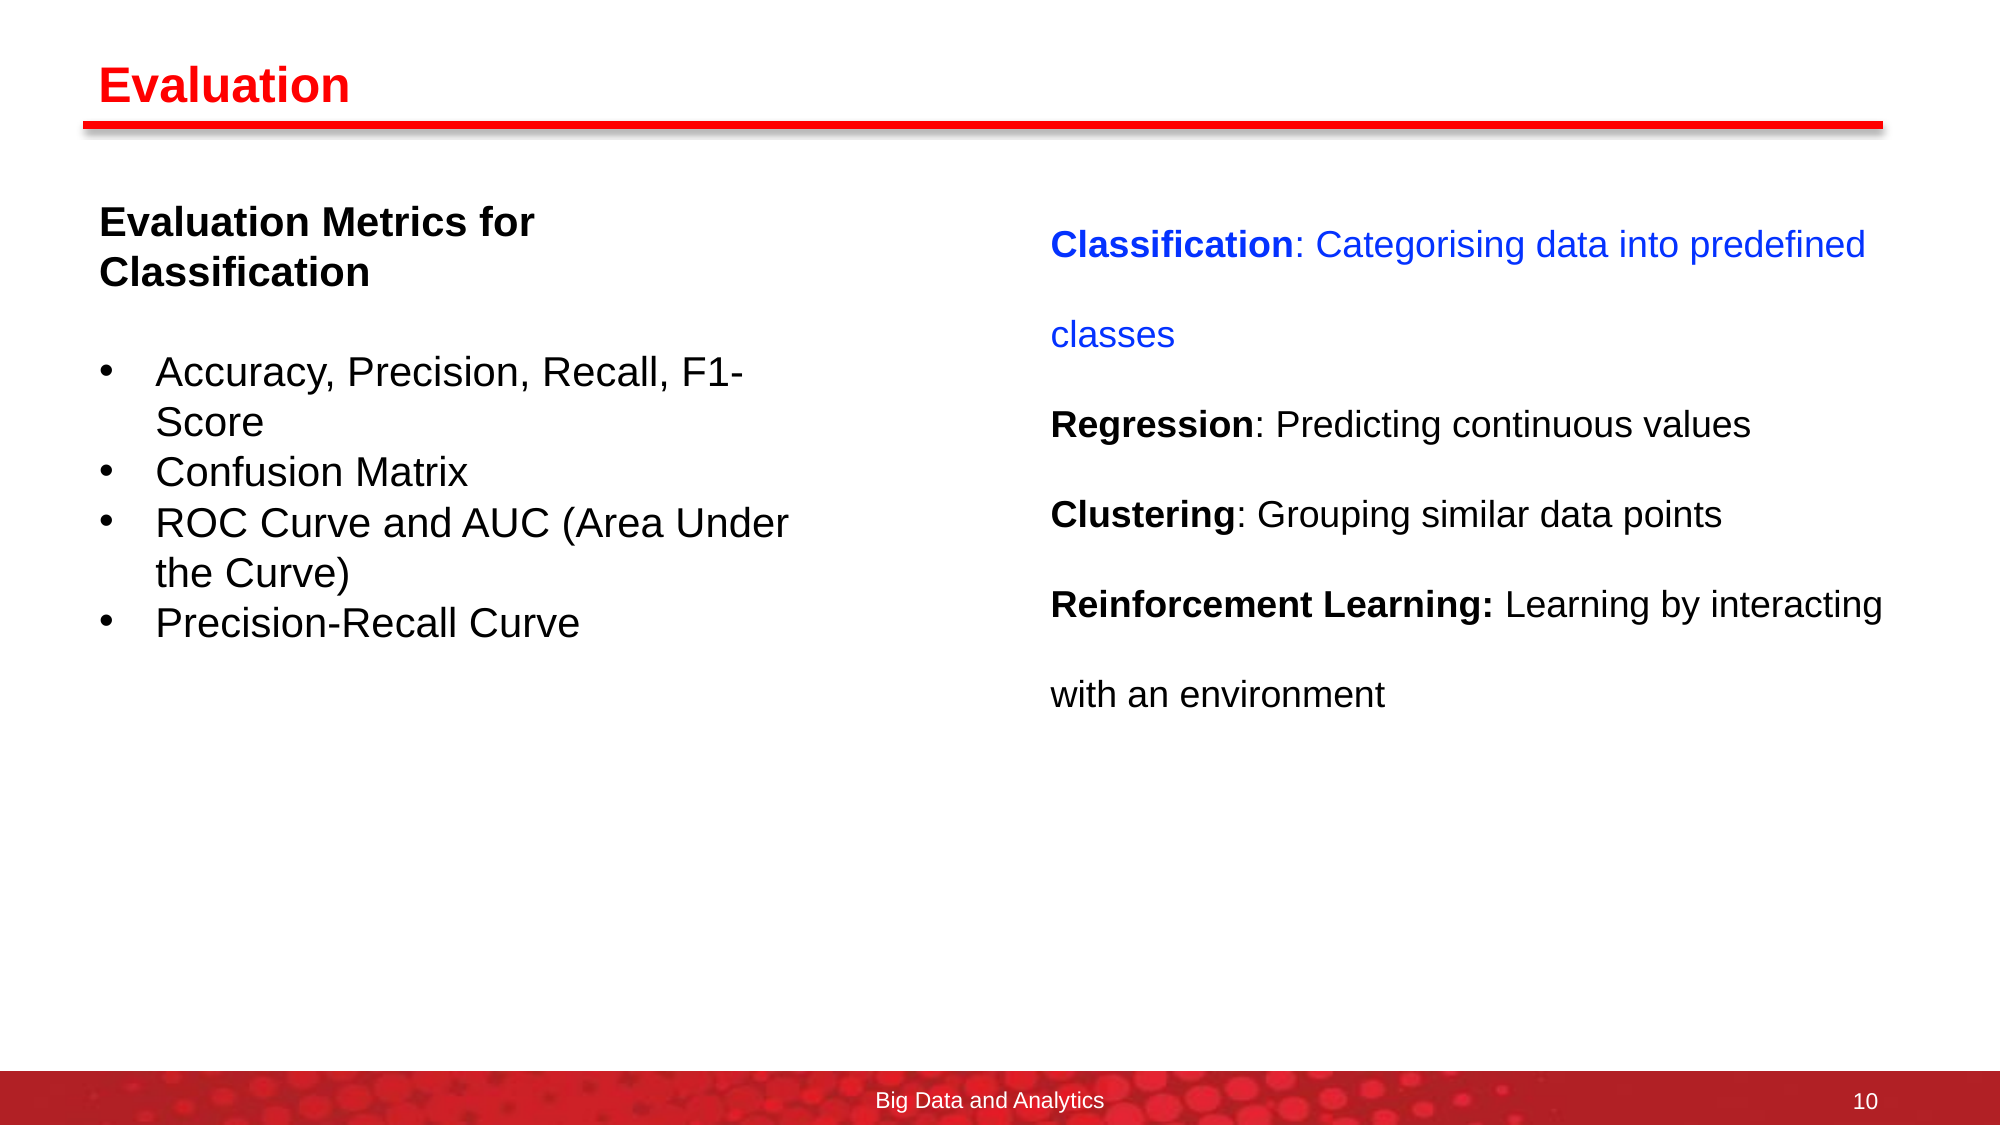

# Evaluation
Classification: Categorising data into predefined classes
Regression: Predicting continuous values
Clustering: Grouping similar data points
Reinforcement Learning: Learning by interacting with an environment

Evaluation Metrics for Classification

Accuracy, Precision, Recall, F1-Score
Confusion Matrix
ROC Curve and AUC (Area Under the Curve)
Precision-Recall Curve

Big Data and Analytics
10